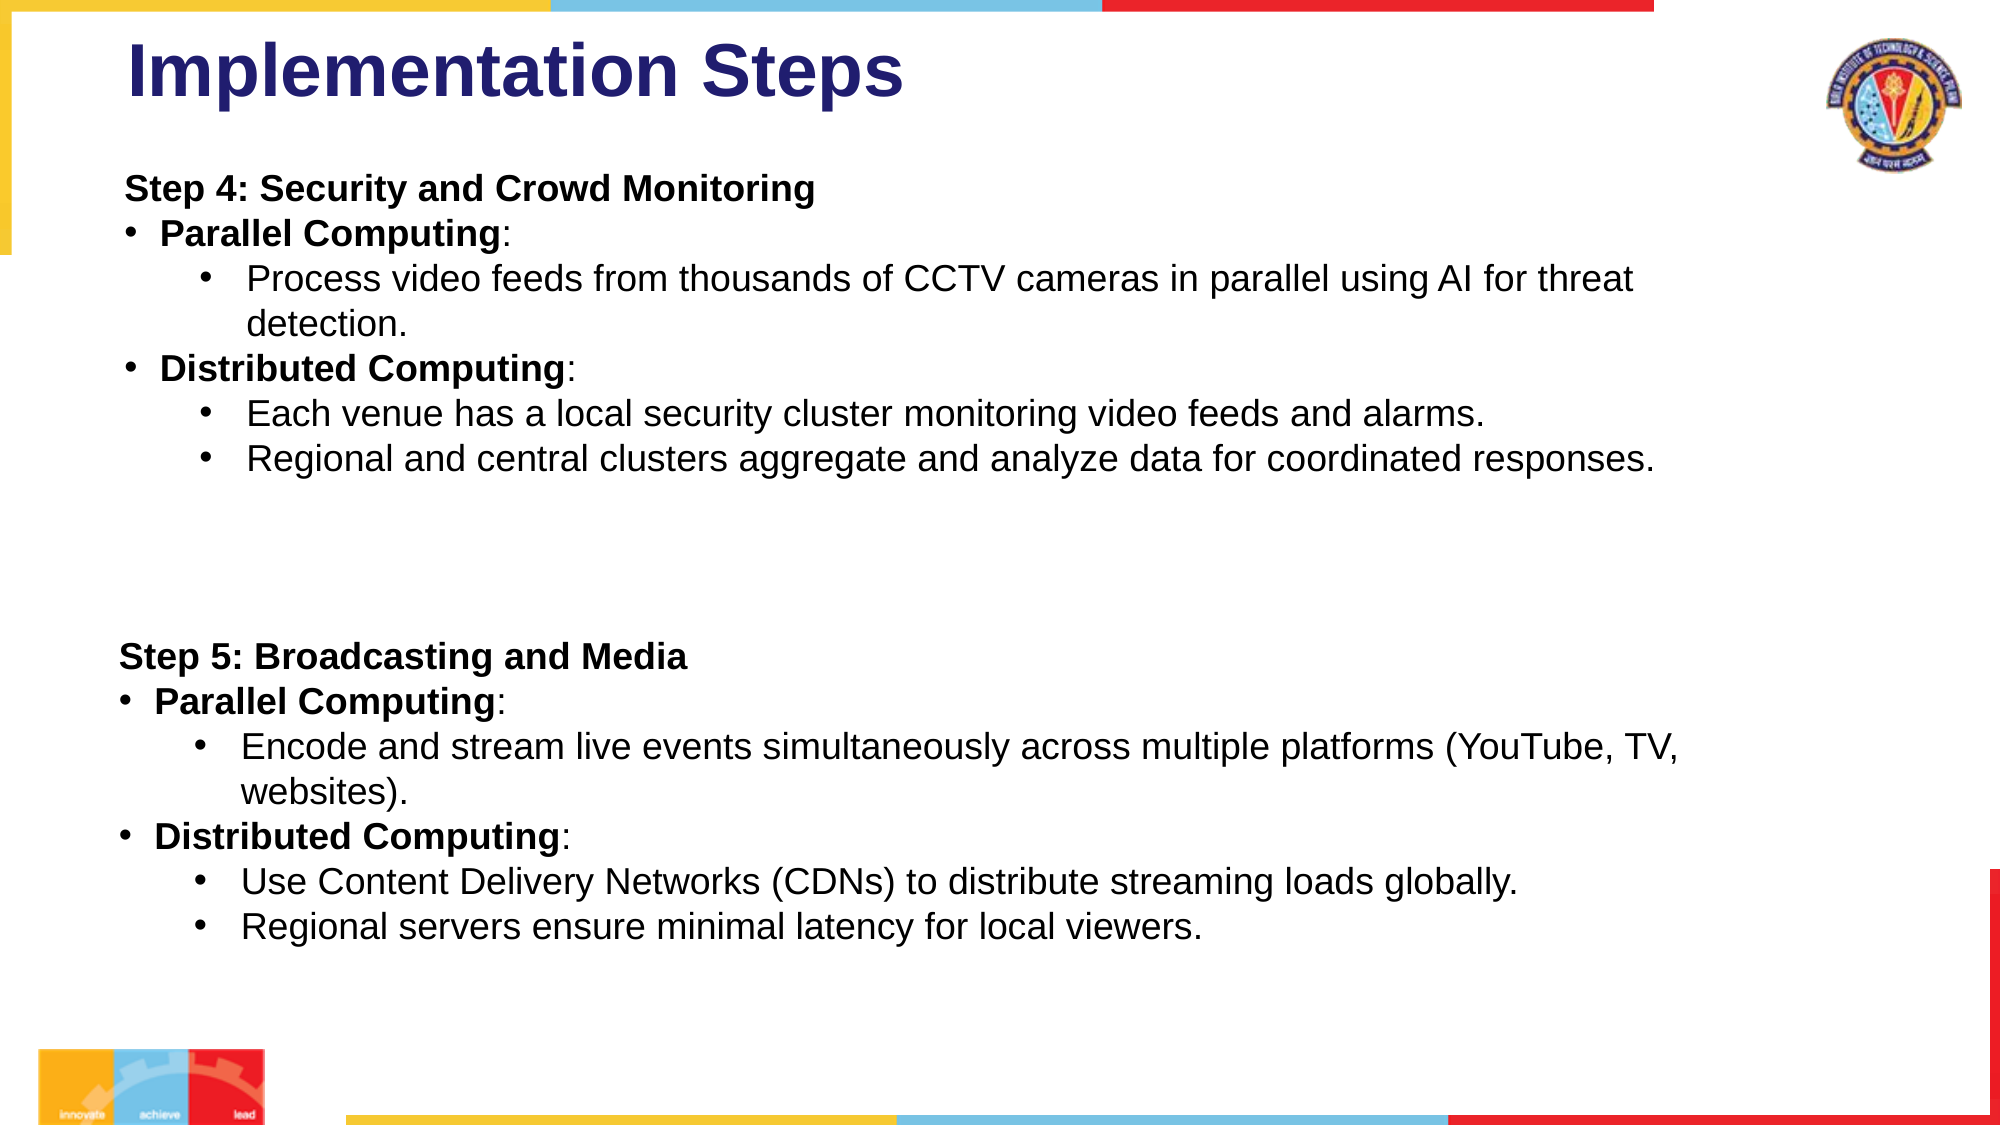

# Implementation Steps
Step 4: Security and Crowd Monitoring
Parallel Computing:
Process video feeds from thousands of CCTV cameras in parallel using AI for threat detection.
Distributed Computing:
Each venue has a local security cluster monitoring video feeds and alarms.
Regional and central clusters aggregate and analyze data for coordinated responses.
Step 5: Broadcasting and Media
Parallel Computing:
Encode and stream live events simultaneously across multiple platforms (YouTube, TV, websites).
Distributed Computing:
Use Content Delivery Networks (CDNs) to distribute streaming loads globally.
Regional servers ensure minimal latency for local viewers.